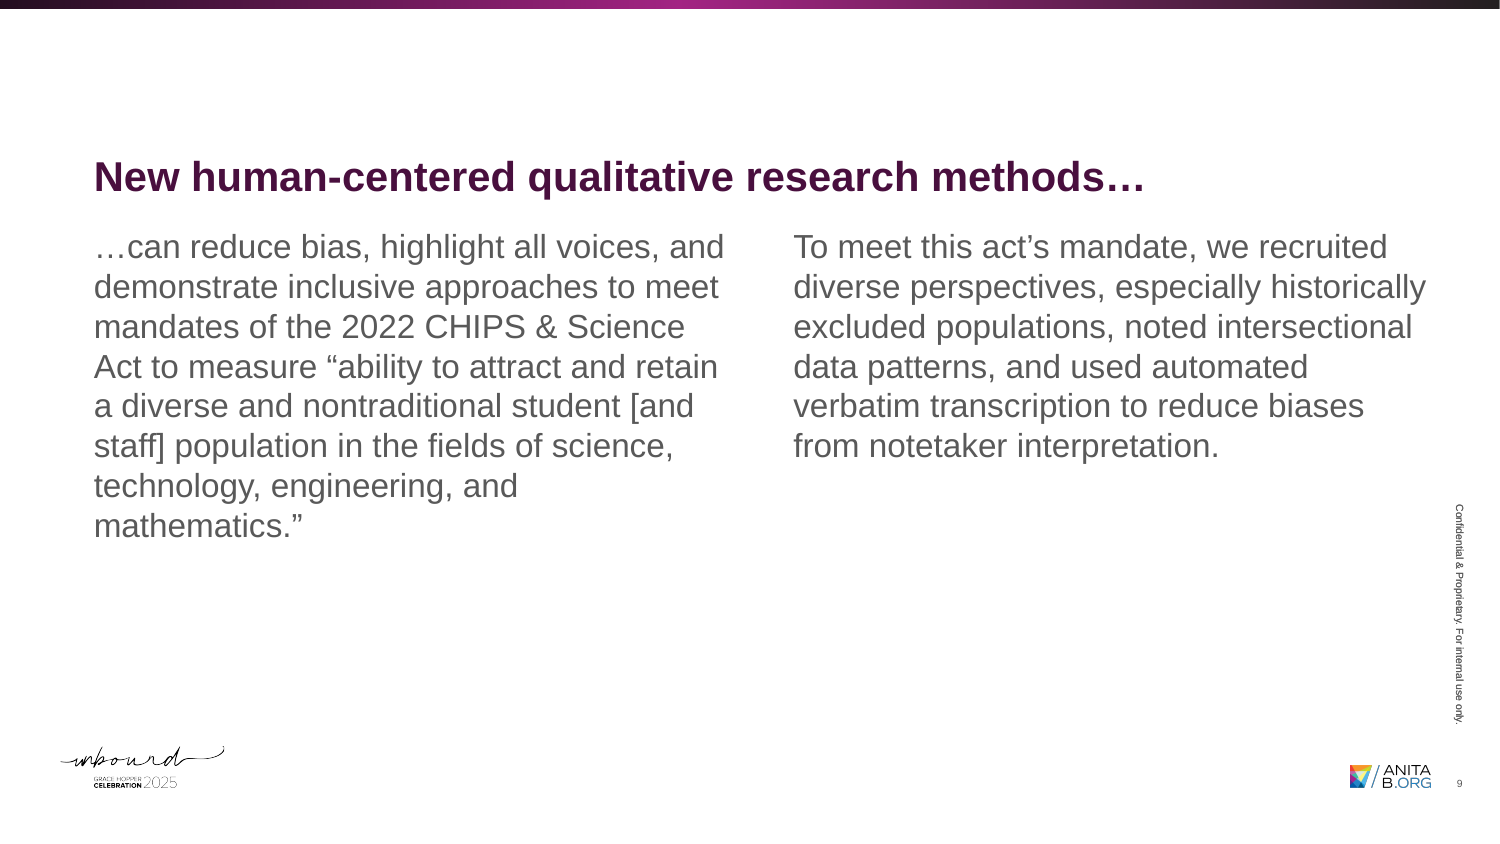

New human-centered qualitative research methods…
…can reduce bias, highlight all voices, and demonstrate inclusive approaches to meet mandates of the 2022 CHIPS & Science Act to measure “ability to attract and retain a diverse and nontraditional student [and staff] population in the fields of science, technology, engineering, and mathematics.”
To meet this act’s mandate, we recruited diverse perspectives, especially historically excluded populations, noted intersectional data patterns, and used automated verbatim transcription to reduce biases from notetaker interpretation.
9